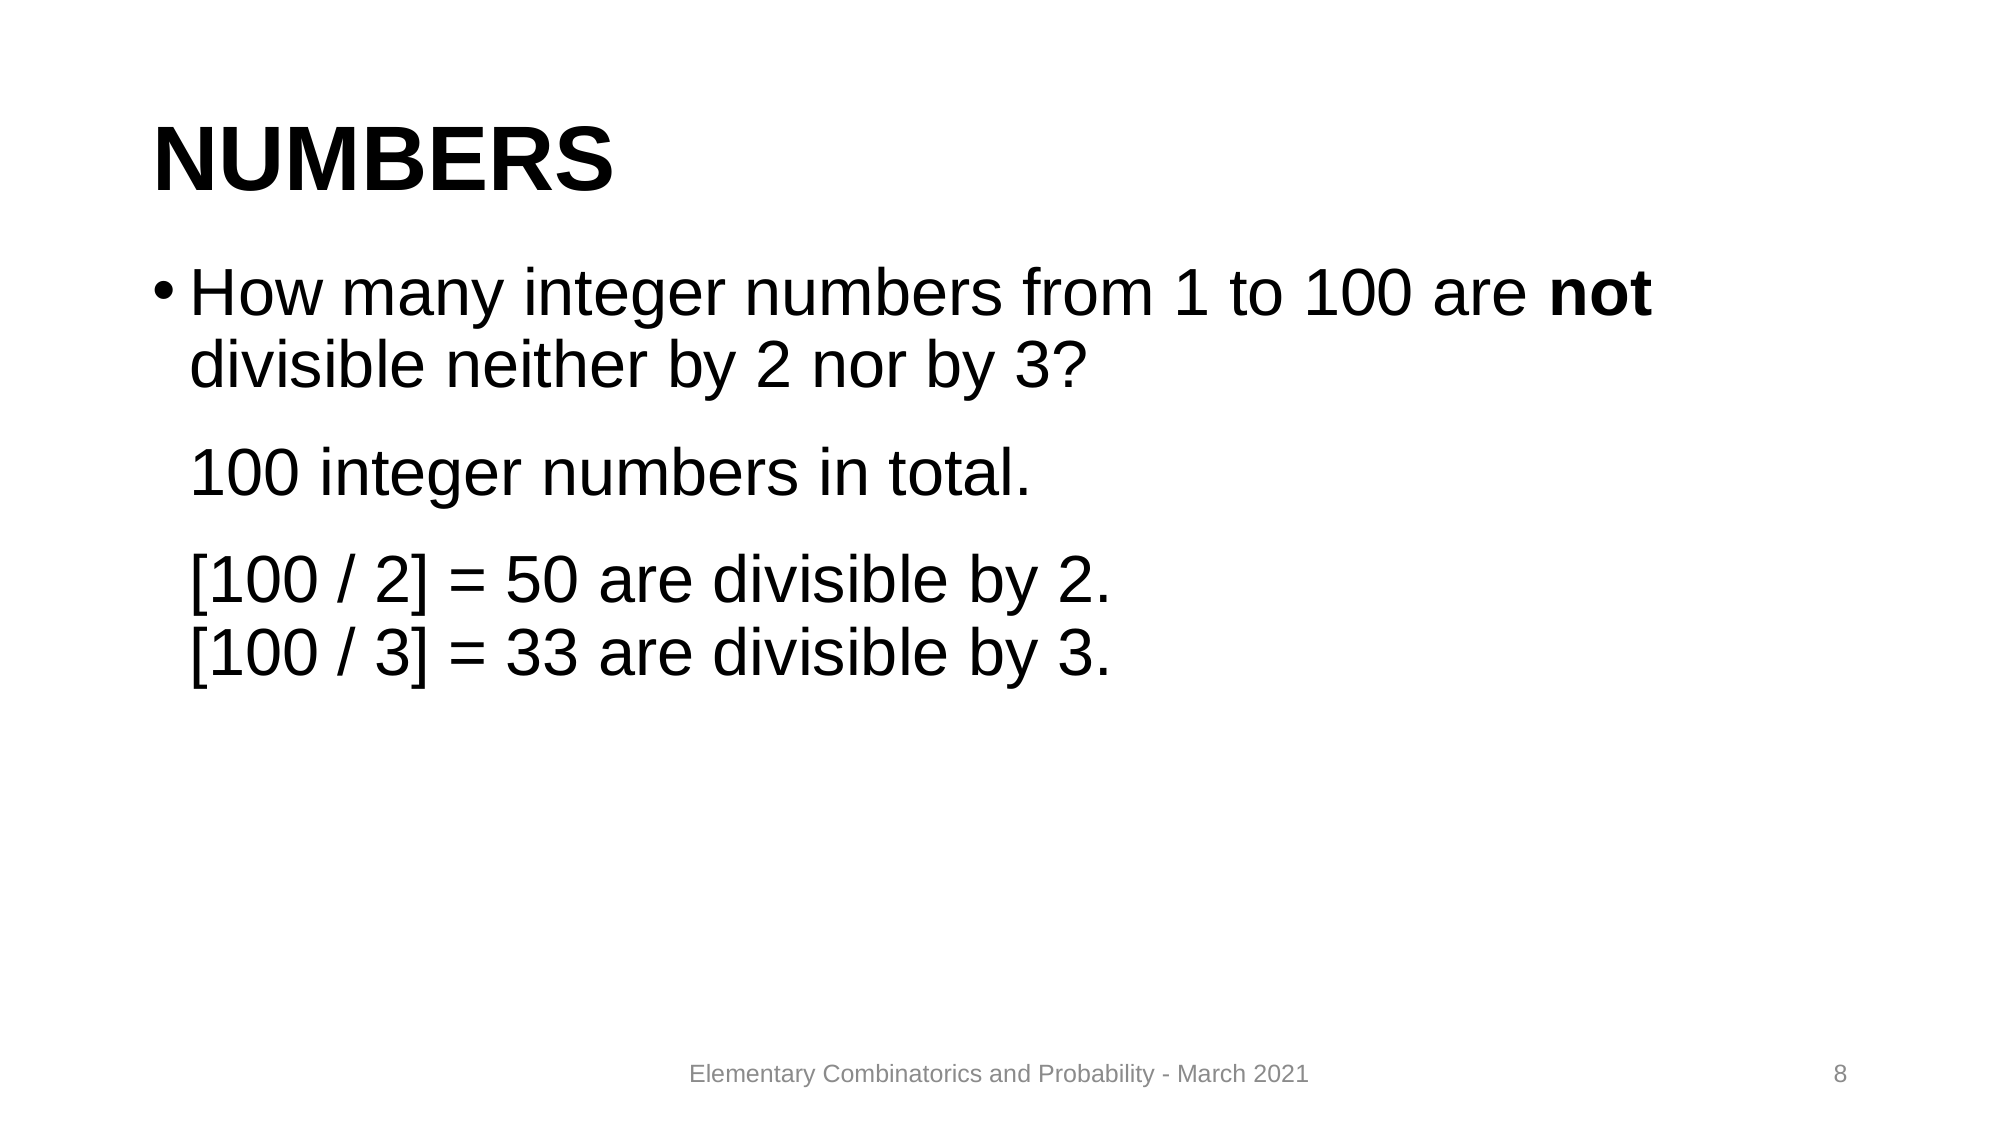

# numbers
How many integer numbers from 1 to 100 are not divisible neither by 2 nor by 3?
100 integer numbers in total.
[100 / 2] = 50 are divisible by 2.
[100 / 3] = 33 are divisible by 3.
[100 / 6] = 16 are divisible by both 2 and 3.
50 + 33 – 16 = 67 are divisible by 3 or by 2 (or by both).
100 – 67 = 33 are not divisible by neither.
Elementary Combinatorics and Probability - March 2021
8